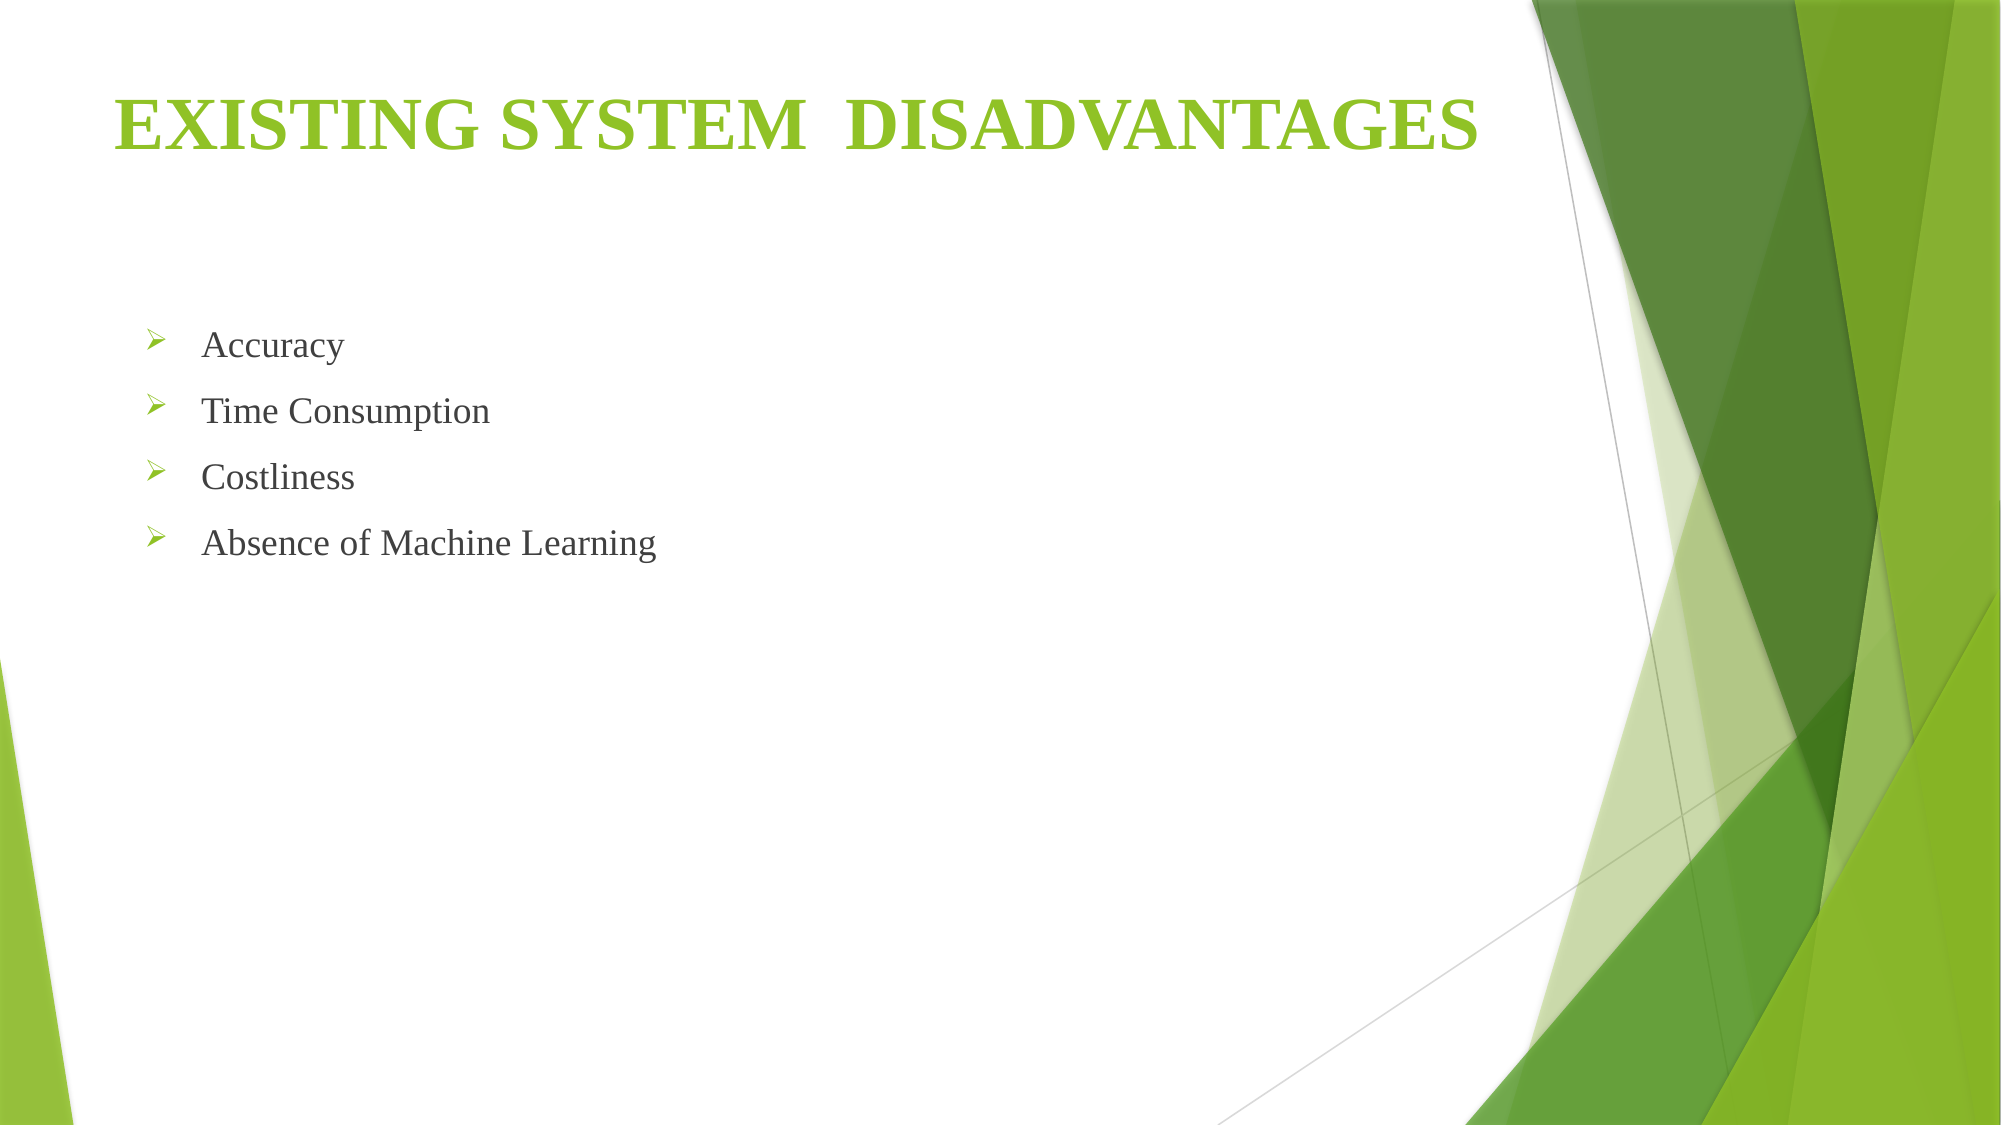

# EXISTING SYSTEM  DISADVANTAGES

Accuracy
Time Consumption
Costliness
Absence of Machine Learning